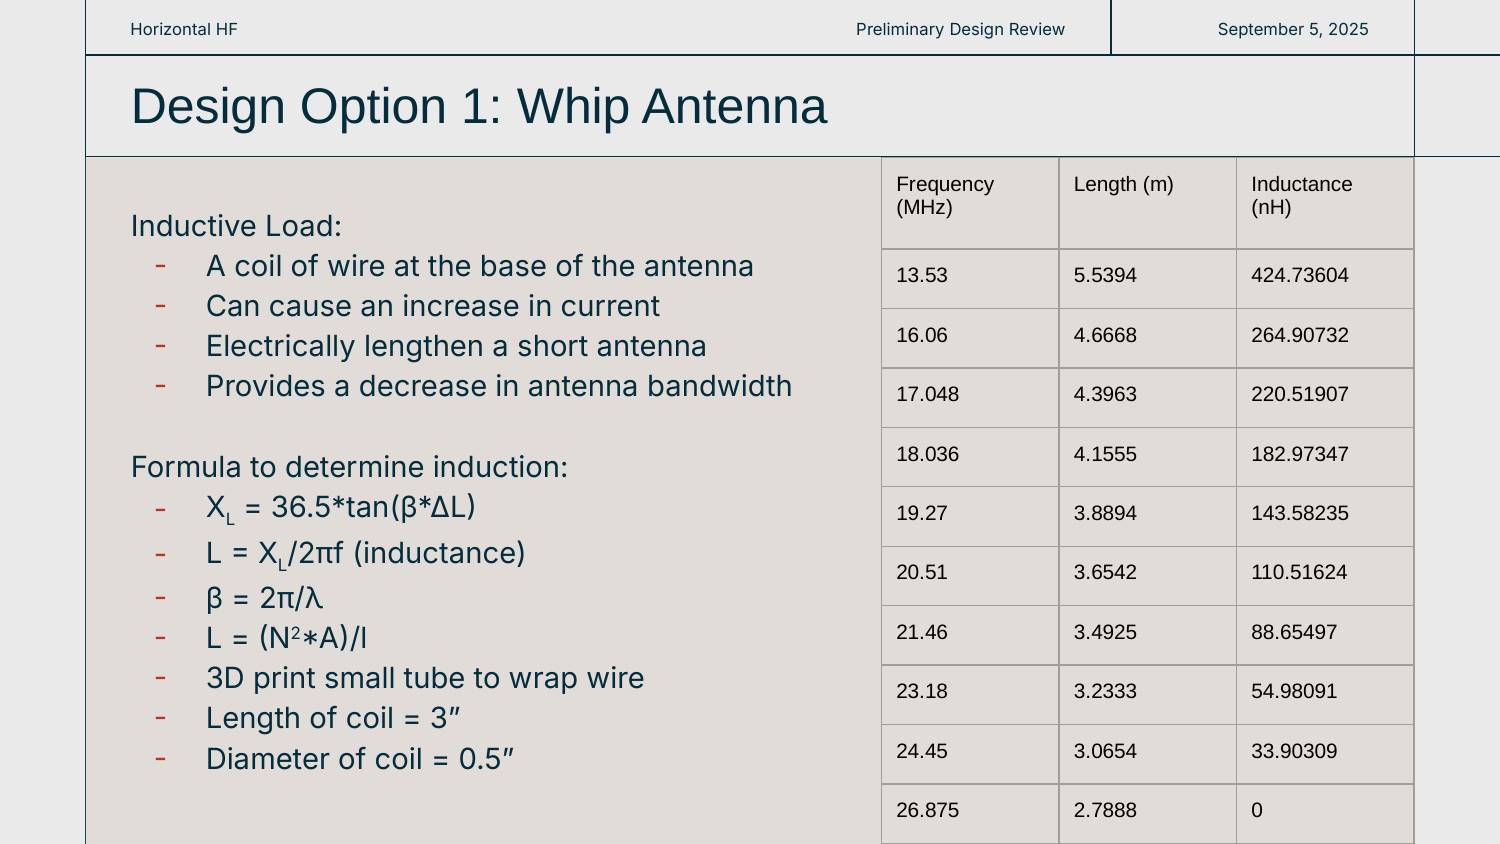

Horizontal HF
Preliminary Design Review
September 5, 2025
Design Option 1: Whip Antenna
Inductive Load:
A coil of wire at the base of the antenna
Can cause an increase in current
Electrically lengthen a short antenna
Provides a decrease in antenna bandwidth

Formula to determine induction:
XL = 36.5*tan(β*ΔL)
L = XL/2πf (inductance)
β = 2π/λ
L = (N2*A)/l
3D print small tube to wrap wire
Length of coil = 3”
Diameter of coil = 0.5”

| Frequency (MHz) | Length (m) | Inductance (nH) |
| --- | --- | --- |
| 13.53 | 5.5394 | 424.73604 |
| 16.06 | 4.6668 | 264.90732 |
| 17.048 | 4.3963 | 220.51907 |
| 18.036 | 4.1555 | 182.97347 |
| 19.27 | 3.8894 | 143.58235 |
| 20.51 | 3.6542 | 110.51624 |
| 21.46 | 3.4925 | 88.65497 |
| 23.18 | 3.2333 | 54.98091 |
| 24.45 | 3.0654 | 33.90309 |
| 26.875 | 2.7888 | 0 |